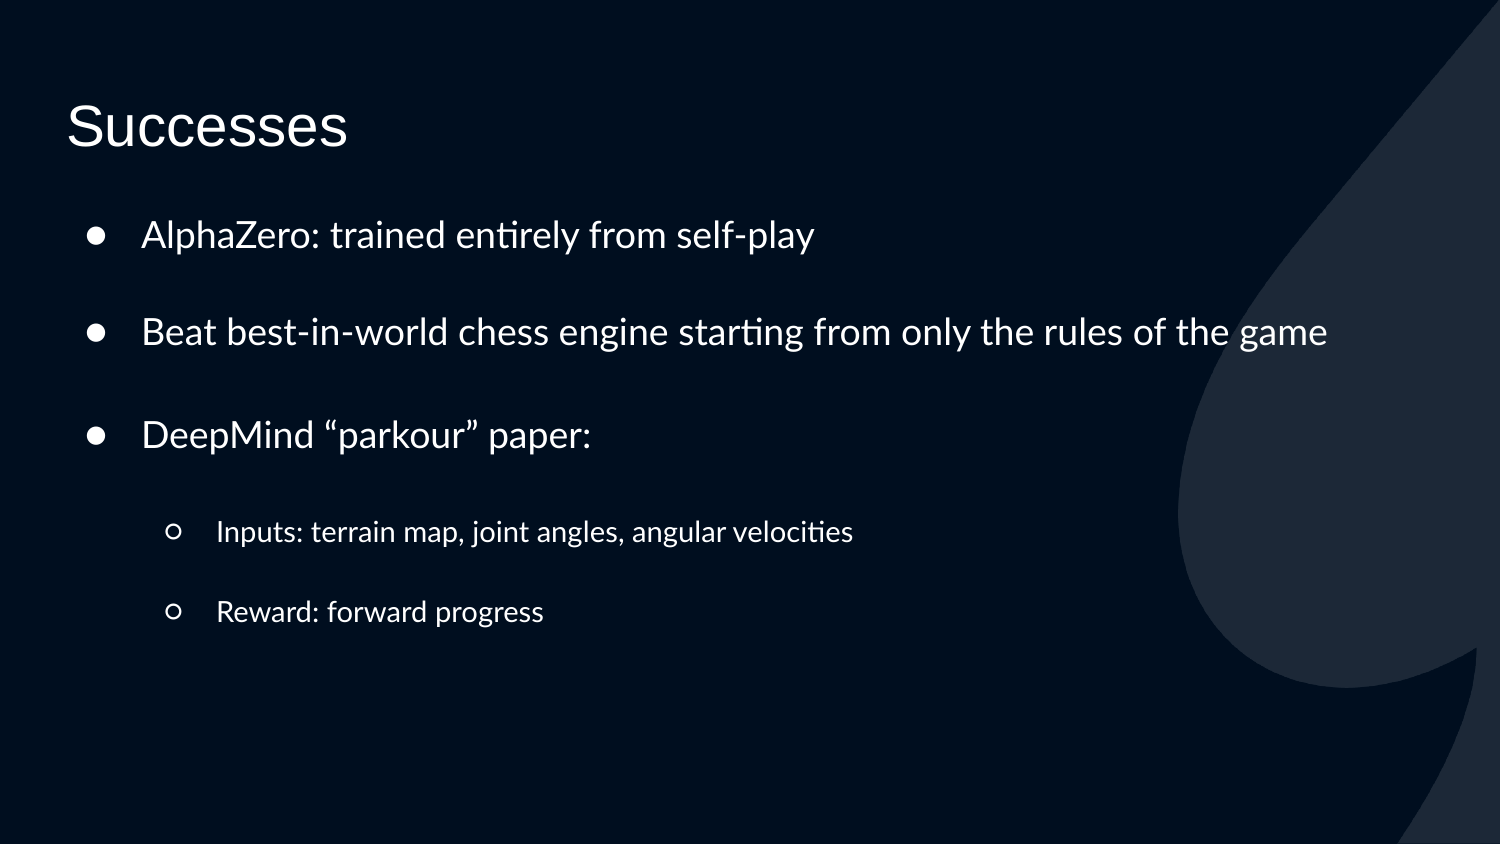

# Successes
AlphaZero: trained entirely from self-play
Beat best-in-world chess engine starting from only the rules of the game
DeepMind “parkour” paper:
Inputs: terrain map, joint angles, angular velocities
Reward: forward progress